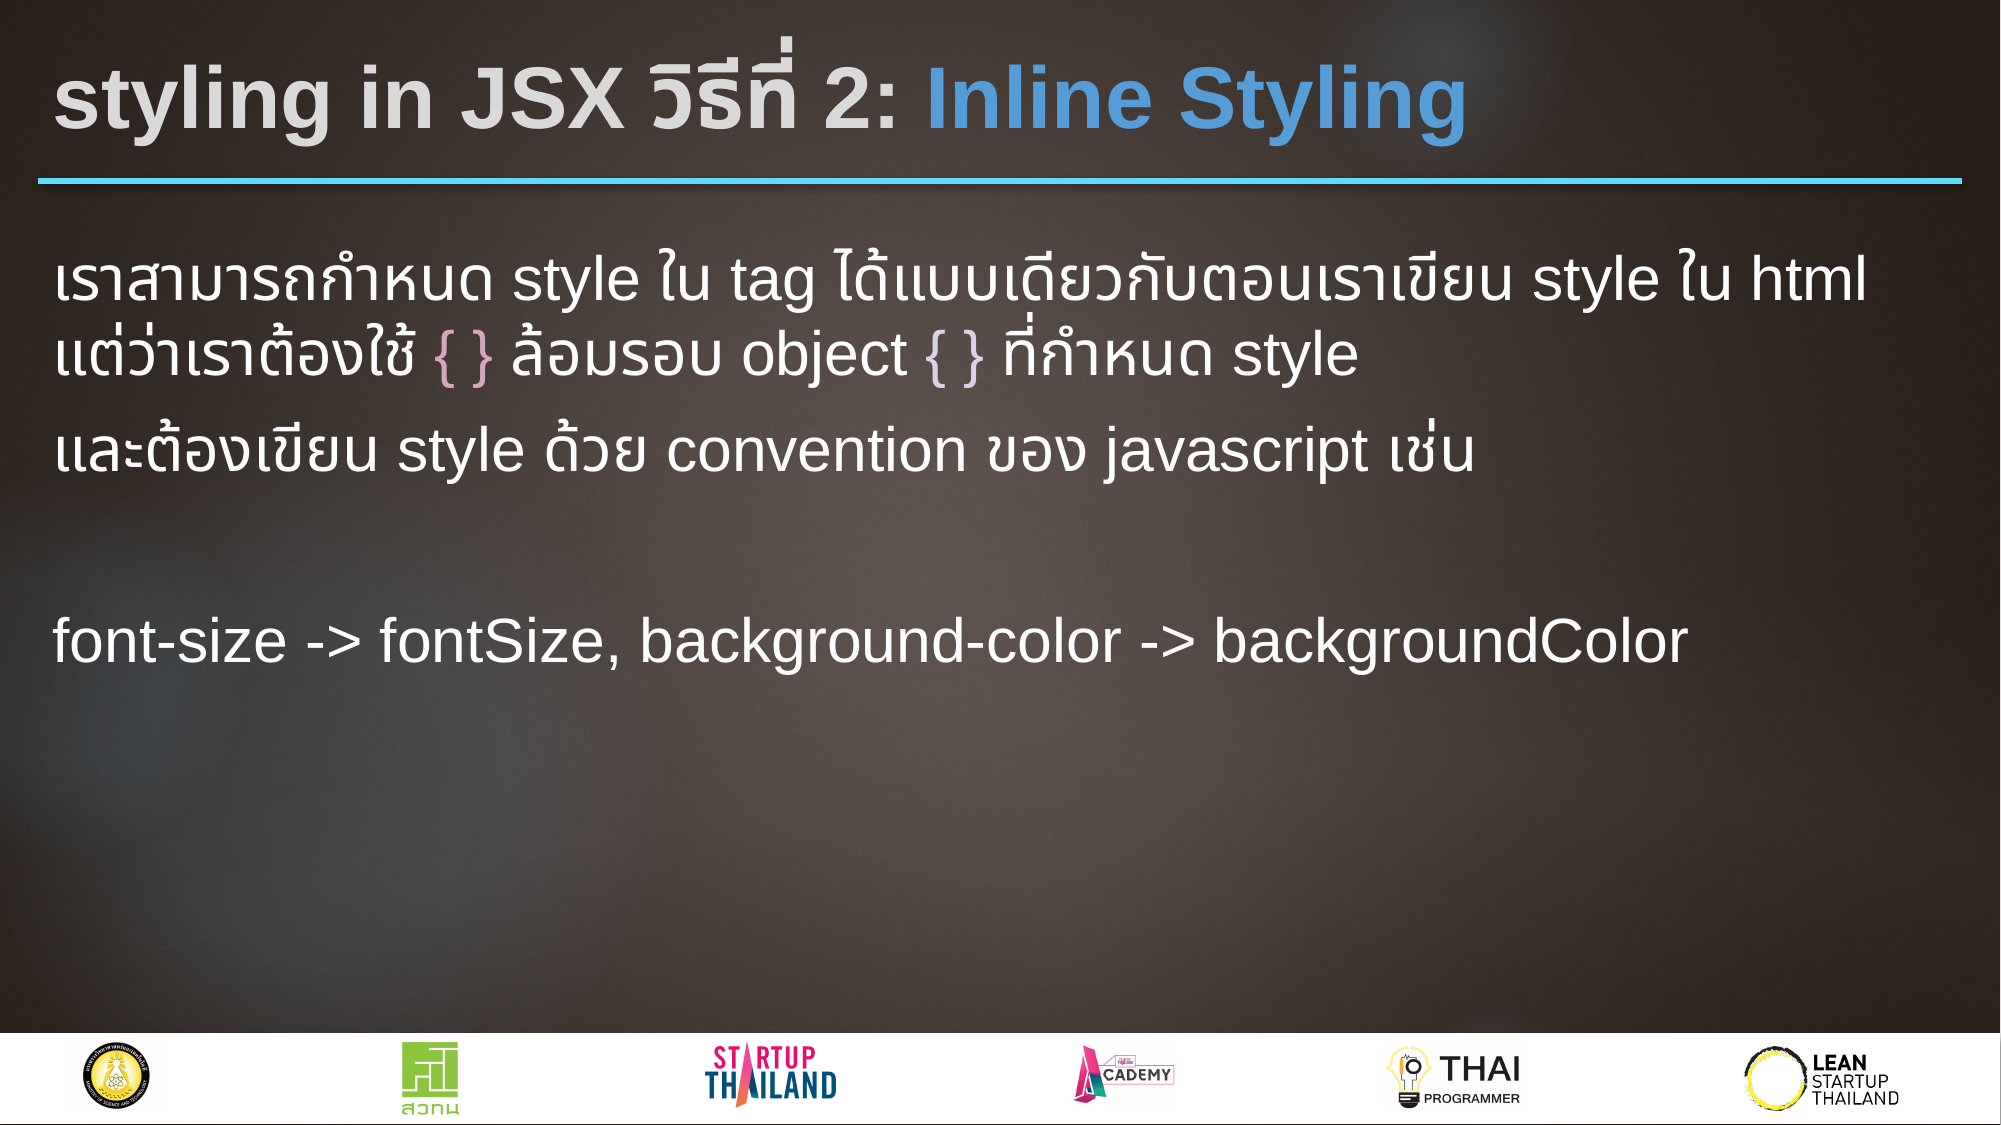

# styling in JSX วิธีที่ 2: Inline Styling
เราสามารถกำหนด style ใน tag ได้แบบเดียวกับตอนเราเขียน style ใน html แต่ว่าเราต้องใช้ { } ล้อมรอบ object { } ที่กำหนด style
และต้องเขียน style ด้วย convention ของ javascript เช่น

font-size -> fontSize, background-color -> backgroundColor